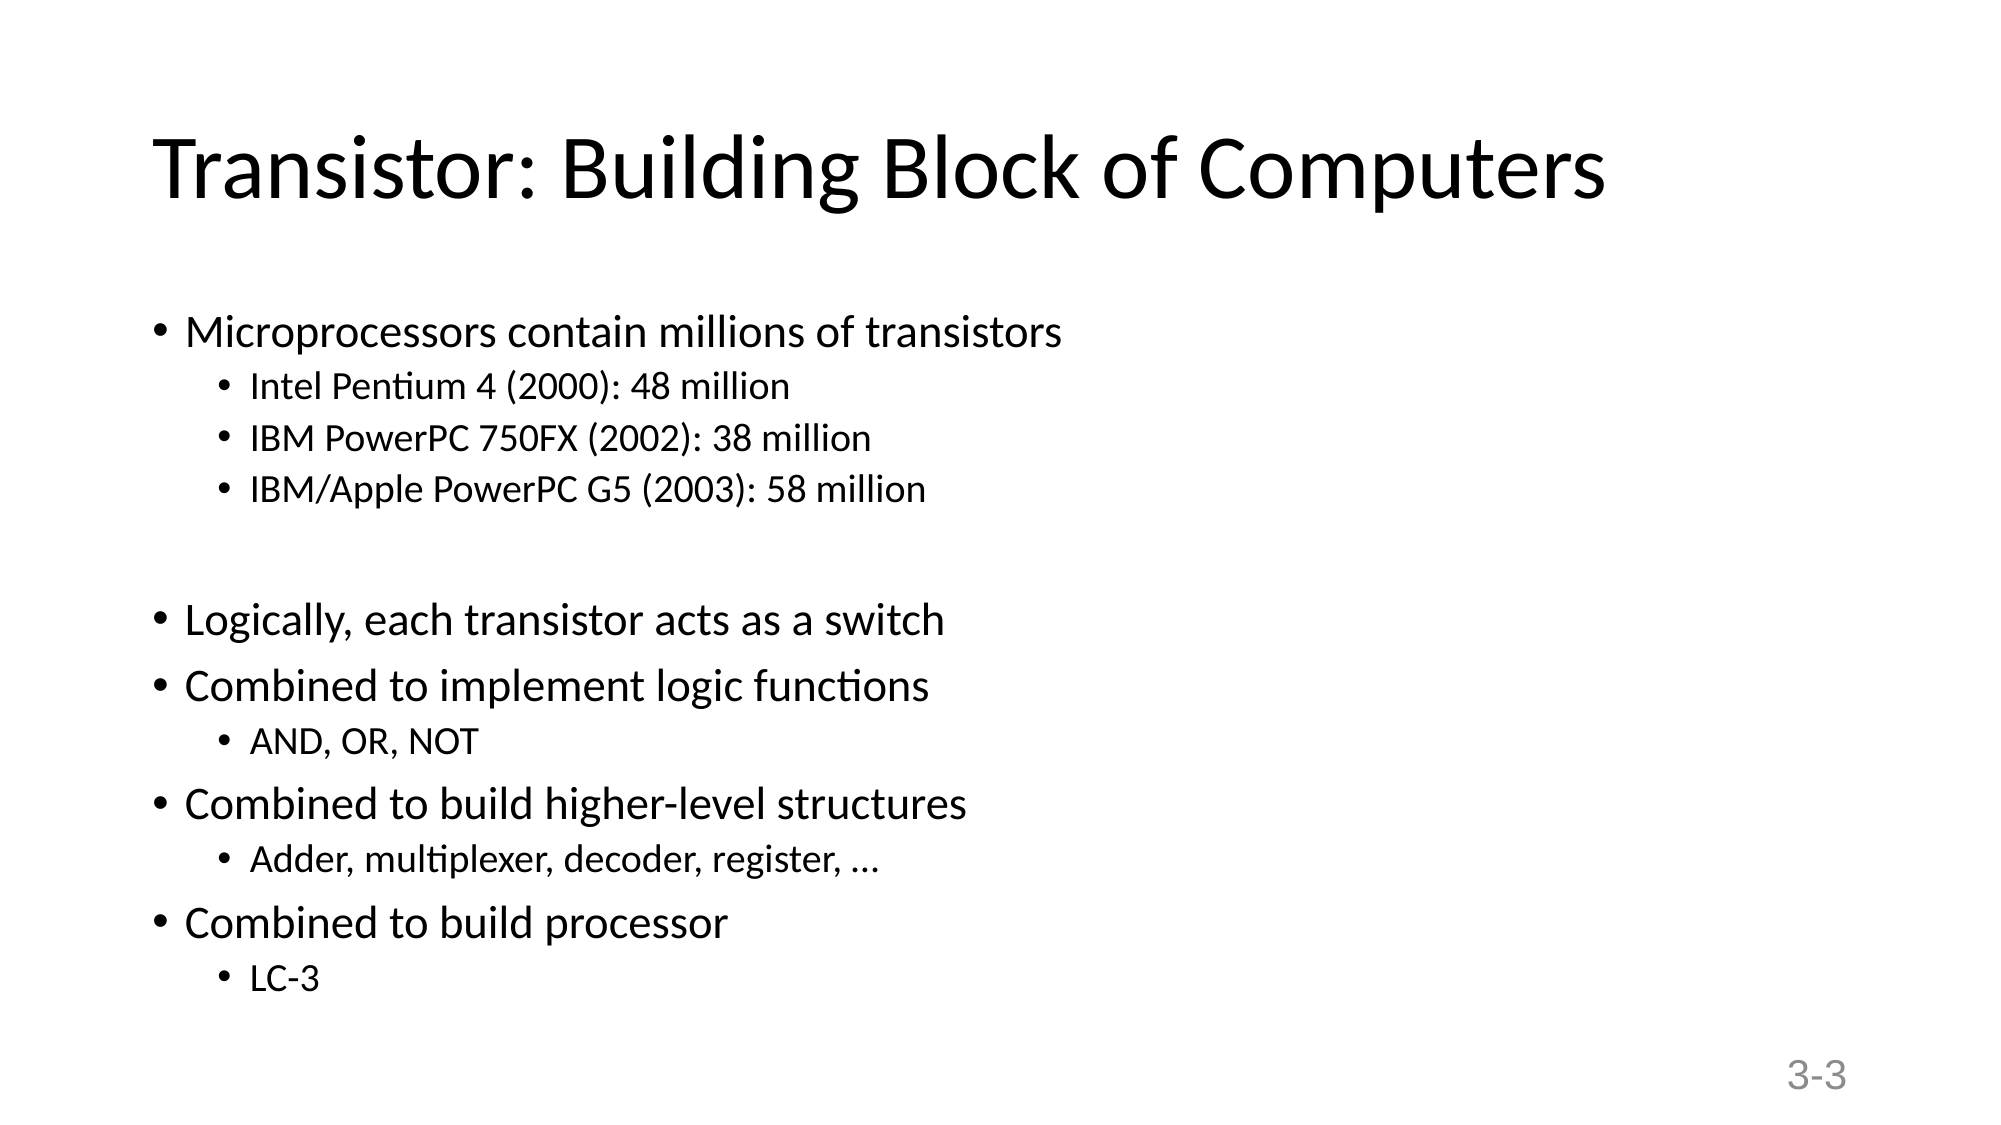

# Transistor: Building Block of Computers
Microprocessors contain millions of transistors
Intel Pentium 4 (2000): 48 million
IBM PowerPC 750FX (2002): 38 million
IBM/Apple PowerPC G5 (2003): 58 million

Logically, each transistor acts as a switch
Combined to implement logic functions
AND, OR, NOT
Combined to build higher-level structures
Adder, multiplexer, decoder, register, …
Combined to build processor
LC-3
3-3